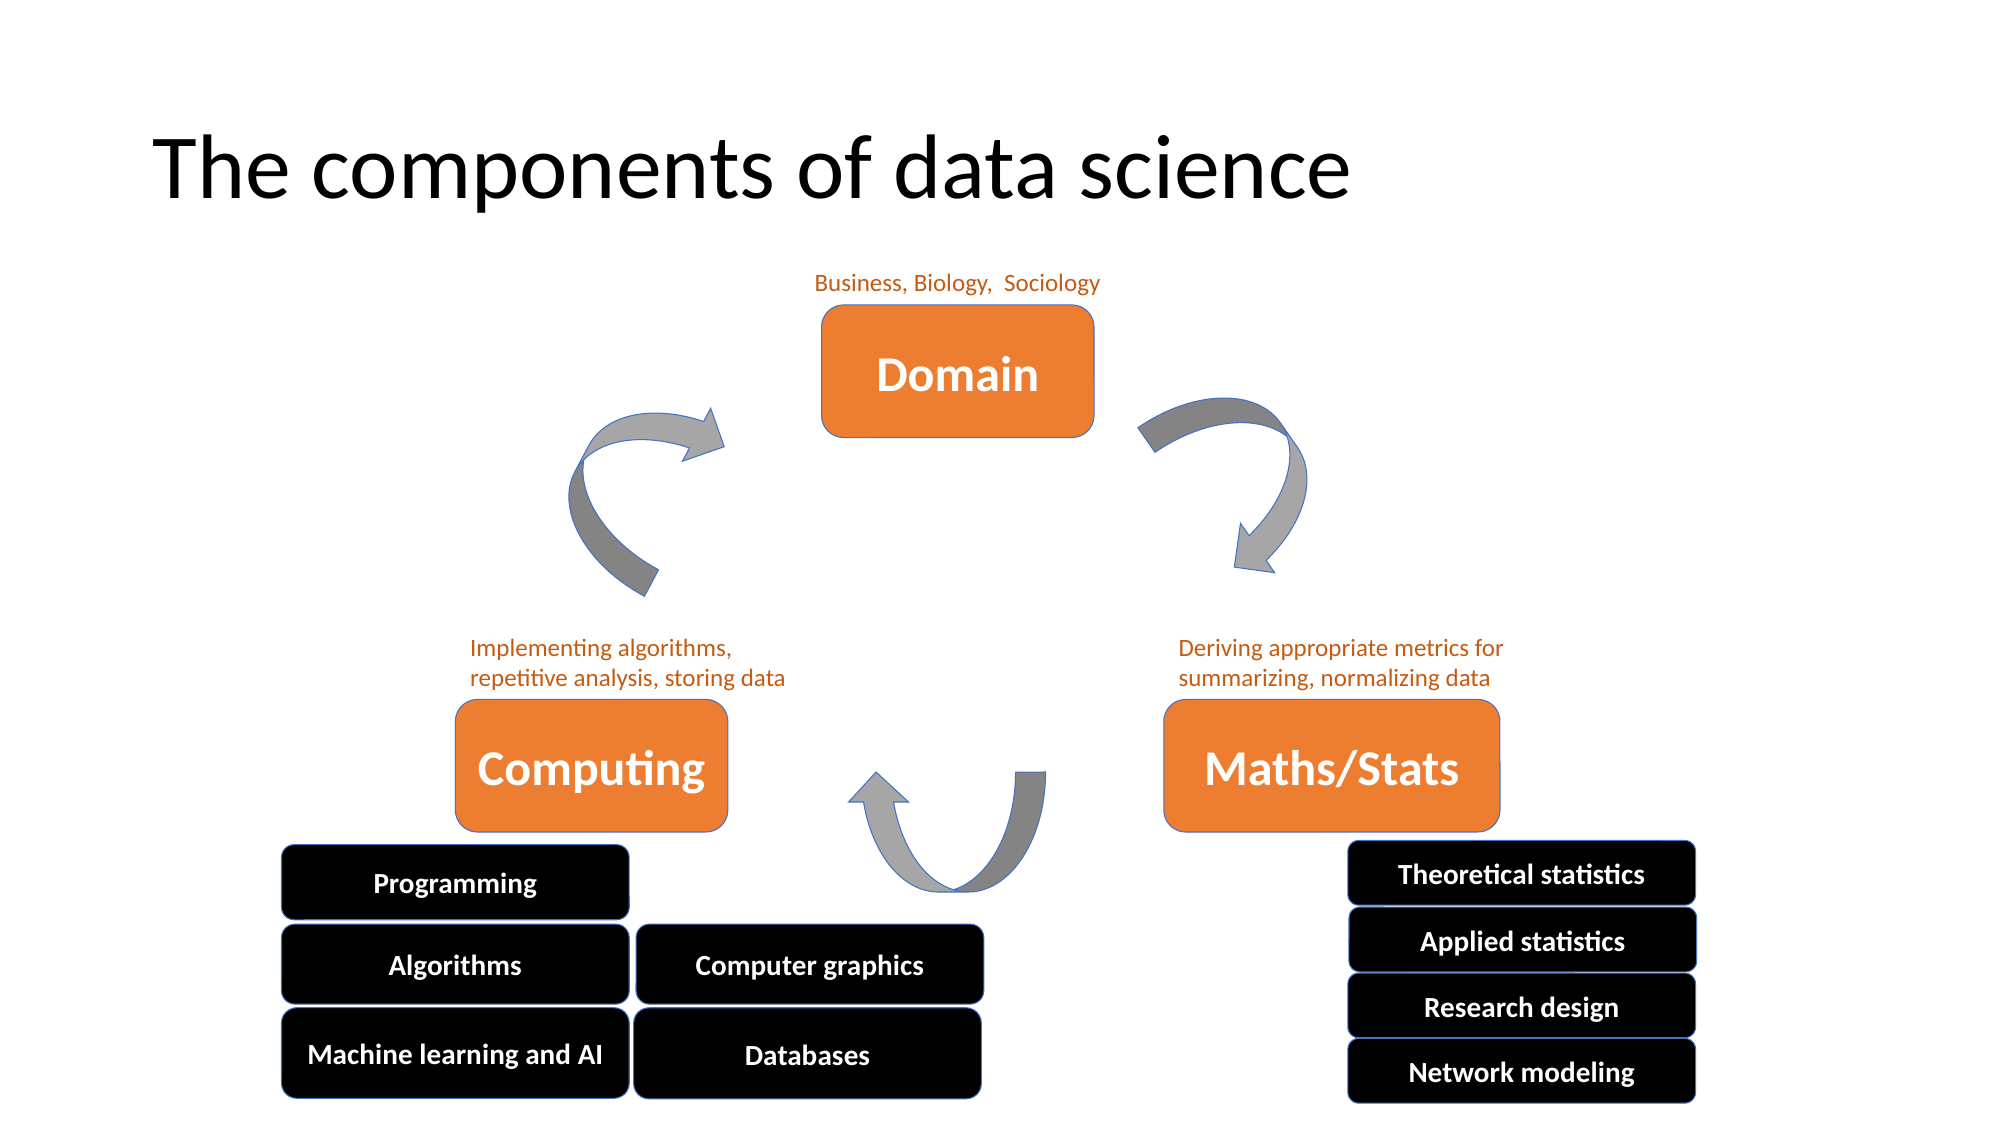

# The components of data science
Business, Biology,  Sociology
Domain

Deriving appropriate metrics for summarizing, normalizing data
Implementing algorithms, repetitive analysis, storing data
Computing
Maths/Stats

Theoretical statistics
Programming
Applied statistics
Algorithms
Computer graphics
Research design
Machine learning and AI
Databases
Network modeling